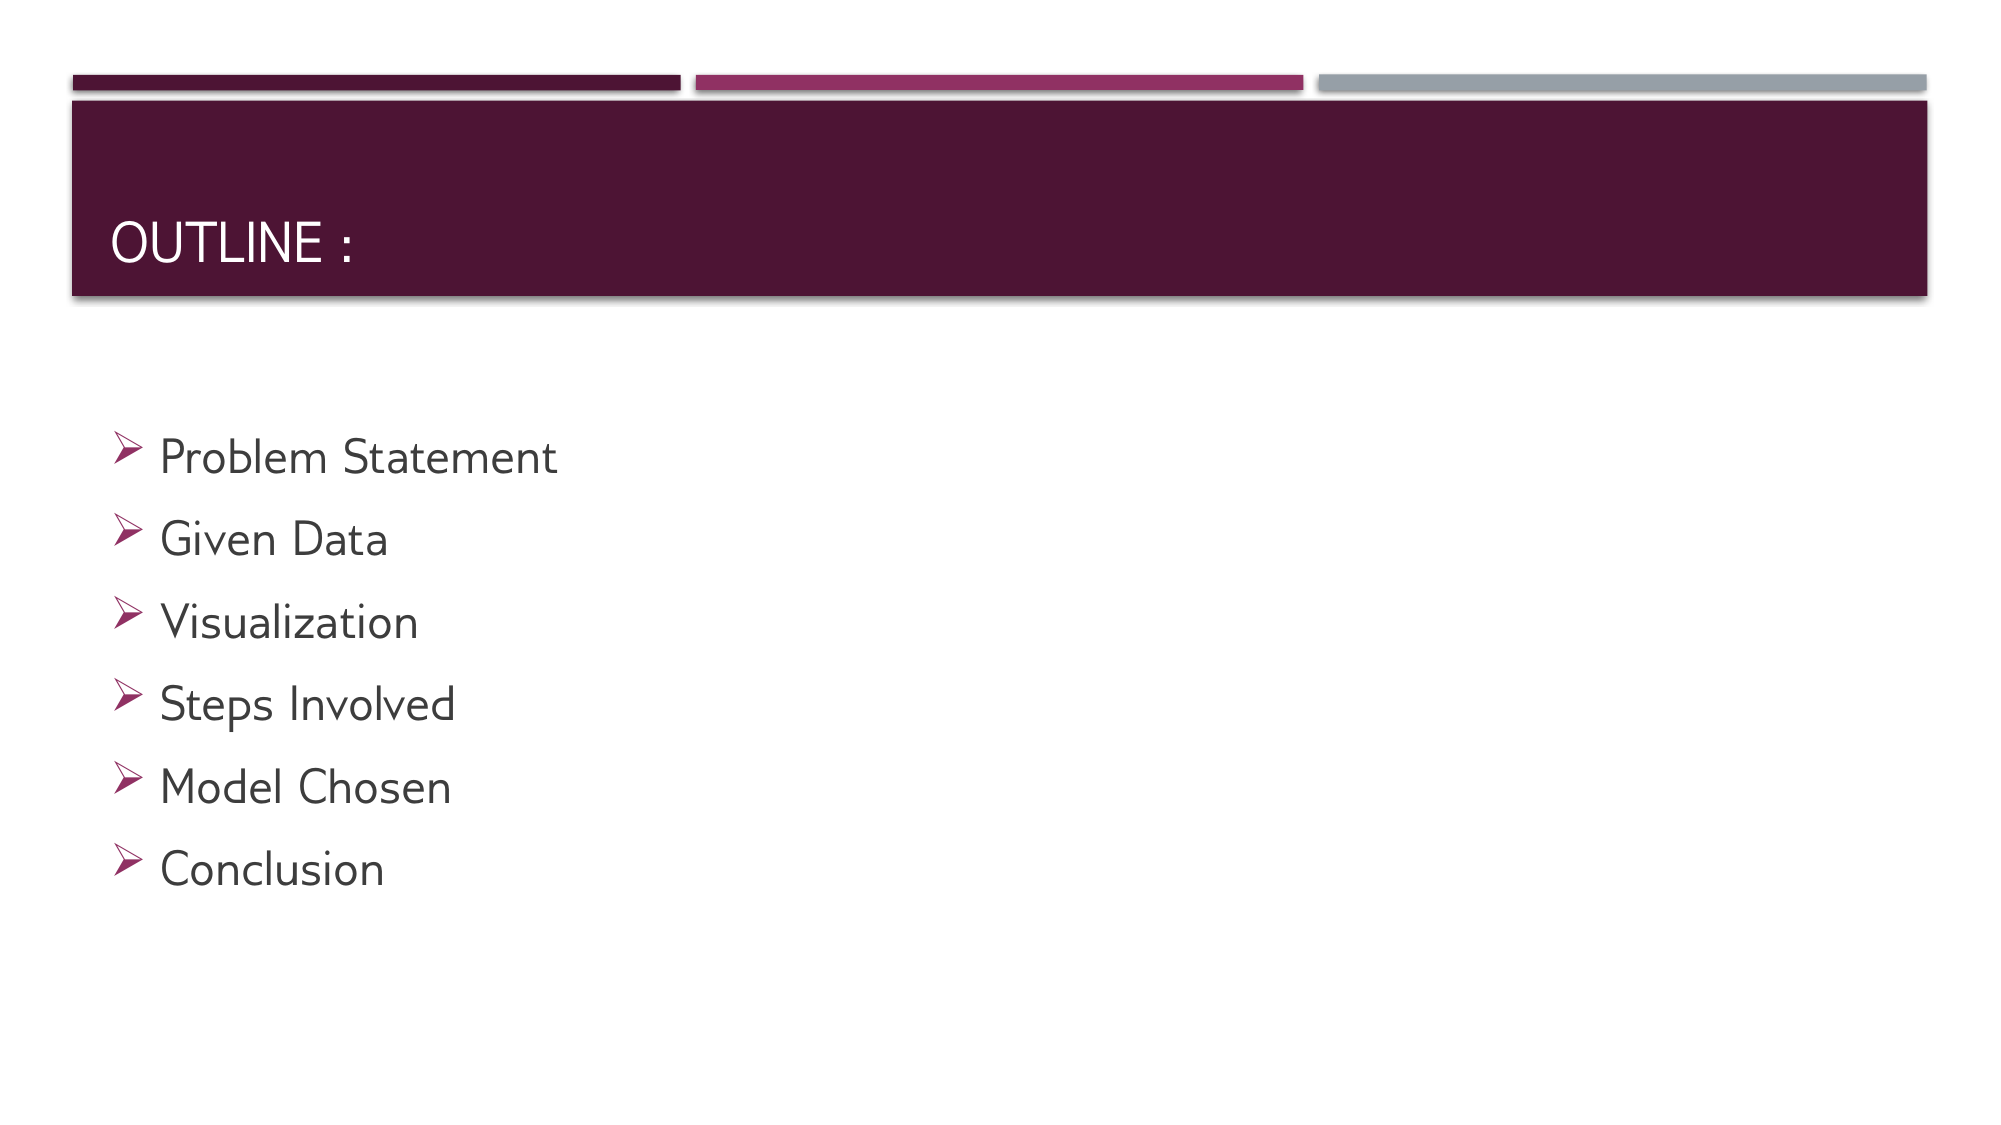

# Outline :
Problem Statement
Given Data
Visualization
Steps Involved
Model Chosen
Conclusion